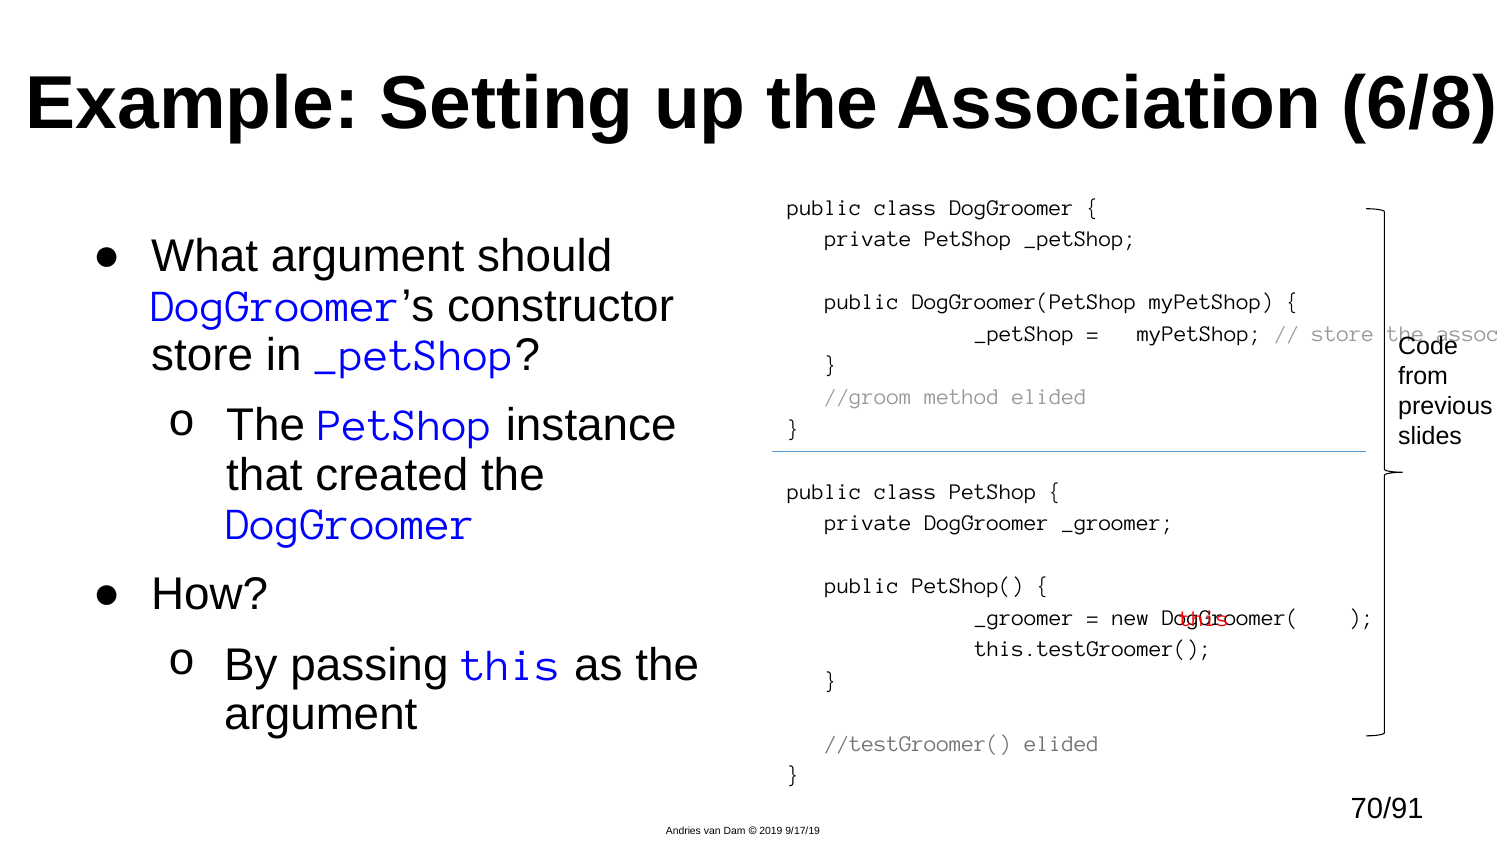

# Example: Setting up the Association (6/8)

public class DogGroomer {
	private PetShop _petShop;

	public DogGroomer(PetShop myPetShop) {
		_petShop =	 myPetShop; // store the assoc.
	}
	//groom method elided
}

public class PetShop {
	private DogGroomer _groomer;

	public PetShop() {
		_groomer = new DogGroomer(    );
		this.testGroomer();
	}

	//testGroomer() elided
}

What argument should DogGroomer’s constructor store in _petShop?
The PetShop instance that created the DogGroomer
How?
By passing this as the argument
Code from previous slides
this